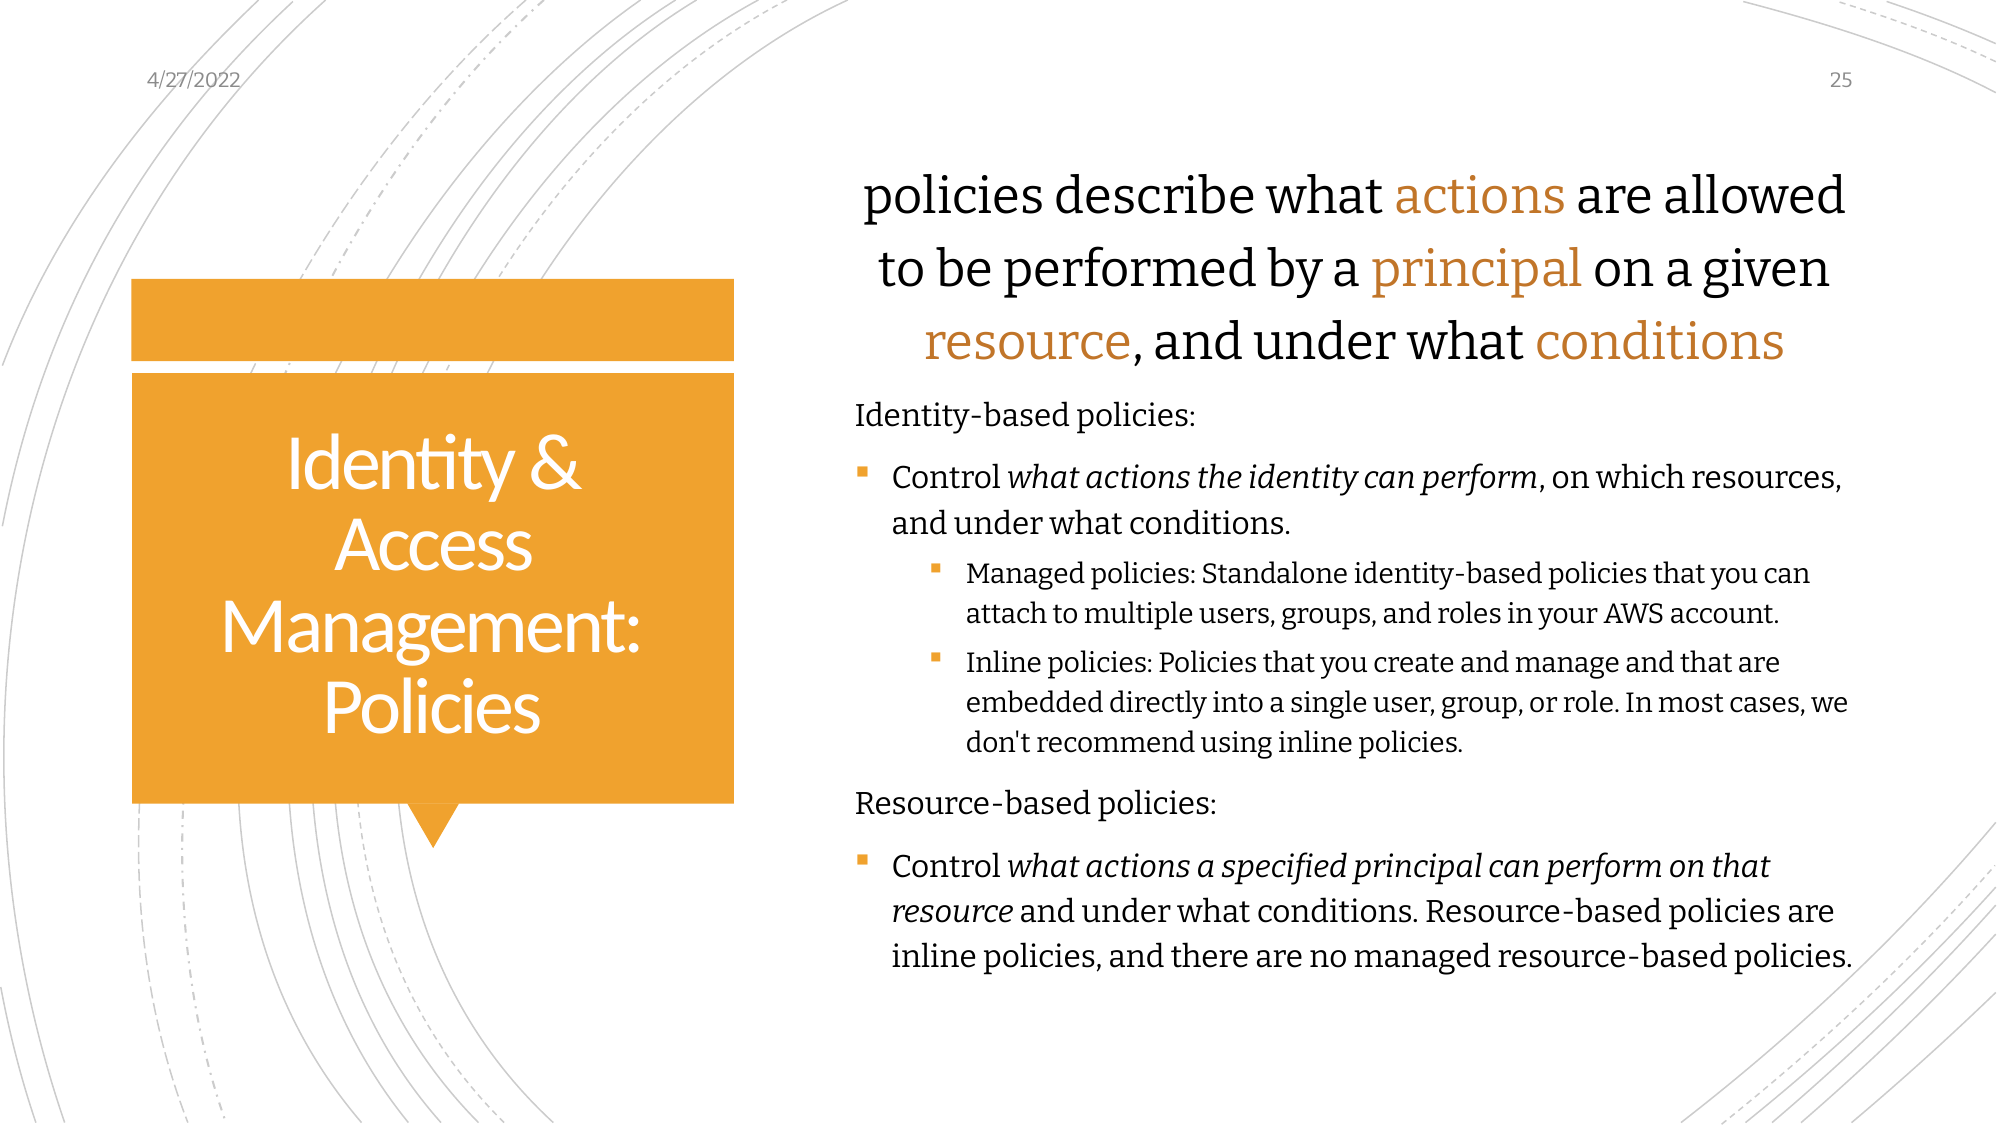

4/27/2022
25
policies describe what actions are allowed to be performed by a principal on a given resource, and under what conditions
Identity-based policies:
Control what actions the identity can perform, on which resources, and under what conditions.
Managed policies: Standalone identity-based policies that you can attach to multiple users, groups, and roles in your AWS account.
Inline policies: Policies that you create and manage and that are embedded directly into a single user, group, or role. In most cases, we don't recommend using inline policies.
Resource-based policies:
Control what actions a specified principal can perform on that resource and under what conditions. Resource-based policies are inline policies, and there are no managed resource-based policies.
# Identity & Access Management: Policies